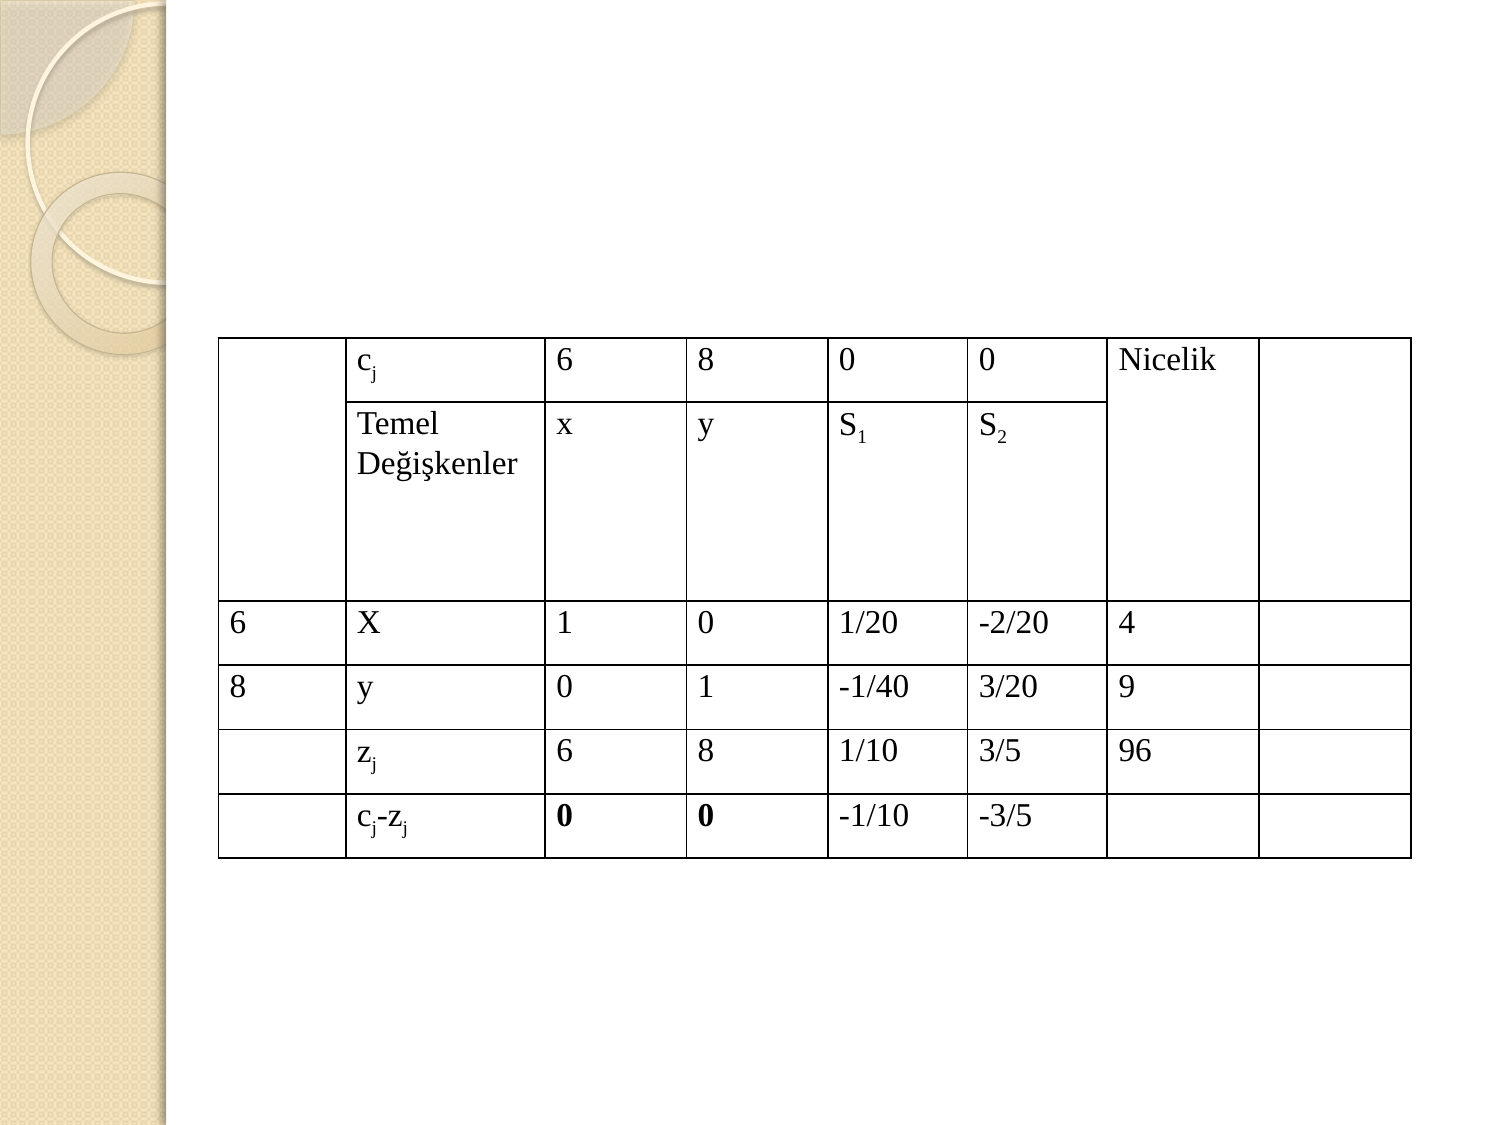

|  | cj | 6 | 8 | 0 | 0 | Nicelik |  |
| --- | --- | --- | --- | --- | --- | --- | --- |
|  | Temel Değişkenler | x | y | S1 | S2 |  |  |
| 6 | X | 1 | 0 | 1/20 | -2/20 | 4 |  |
| 8 | y | 0 | 1 | -1/40 | 3/20 | 9 |  |
|  | zj | 6 | 8 | 1/10 | 3/5 | 96 |  |
|  | cj-zj | 0 | 0 | -1/10 | -3/5 |  |  |